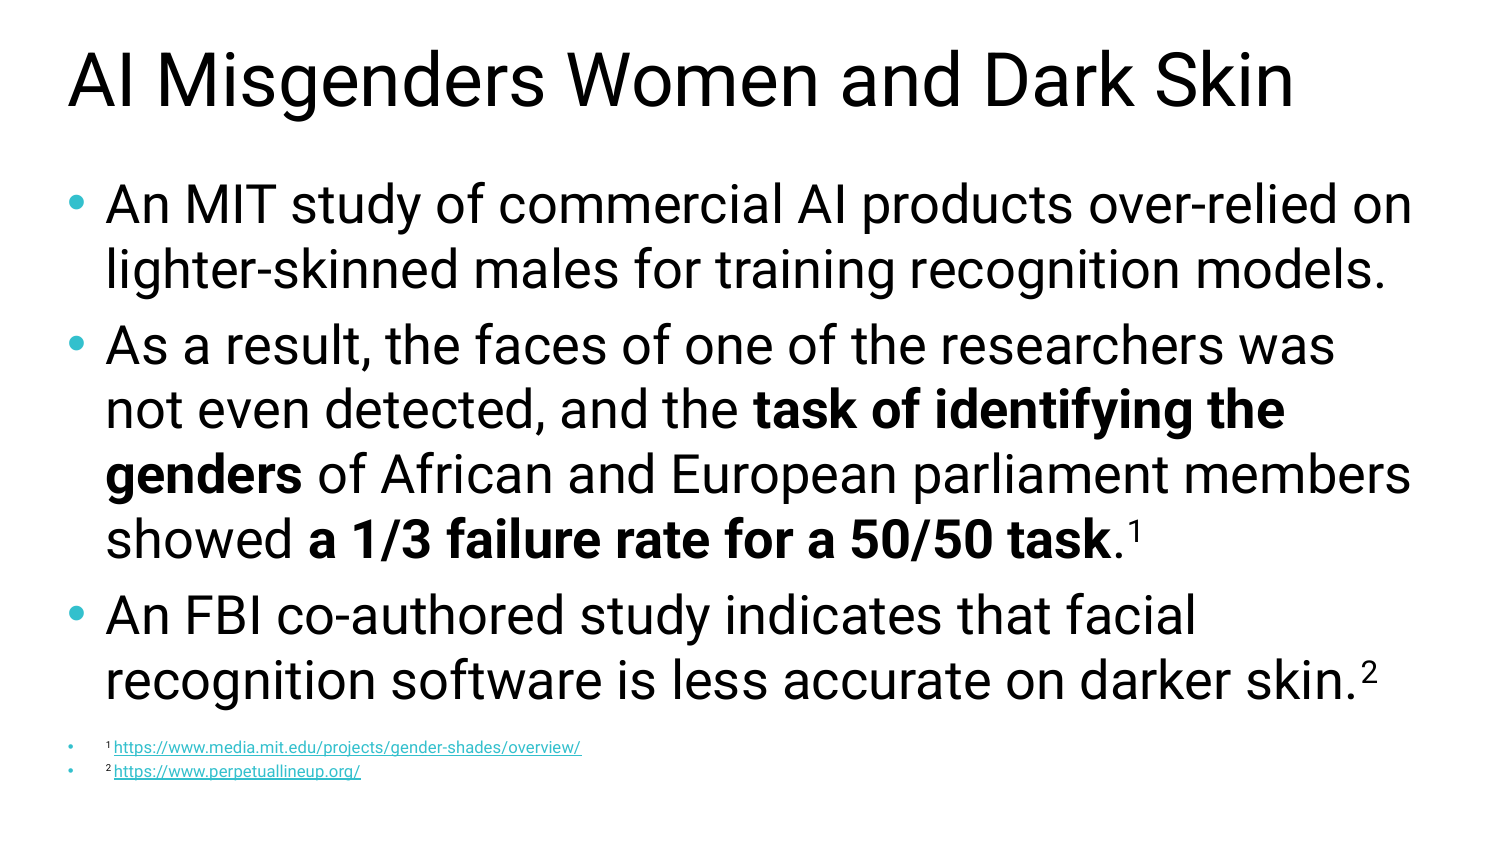

# AI Misgenders Women and Dark Skin
An MIT study of commercial AI products over-relied on lighter-skinned males for training recognition models.
As a result, the faces of one of the researchers was not even detected, and the task of identifying the genders of African and European parliament members showed a 1/3 failure rate for a 50/50 task.1
An FBI co-authored study indicates that facial recognition software is less accurate on darker skin.2

1 https://www.media.mit.edu/projects/gender-shades/overview/
2 https://www.perpetuallineup.org/